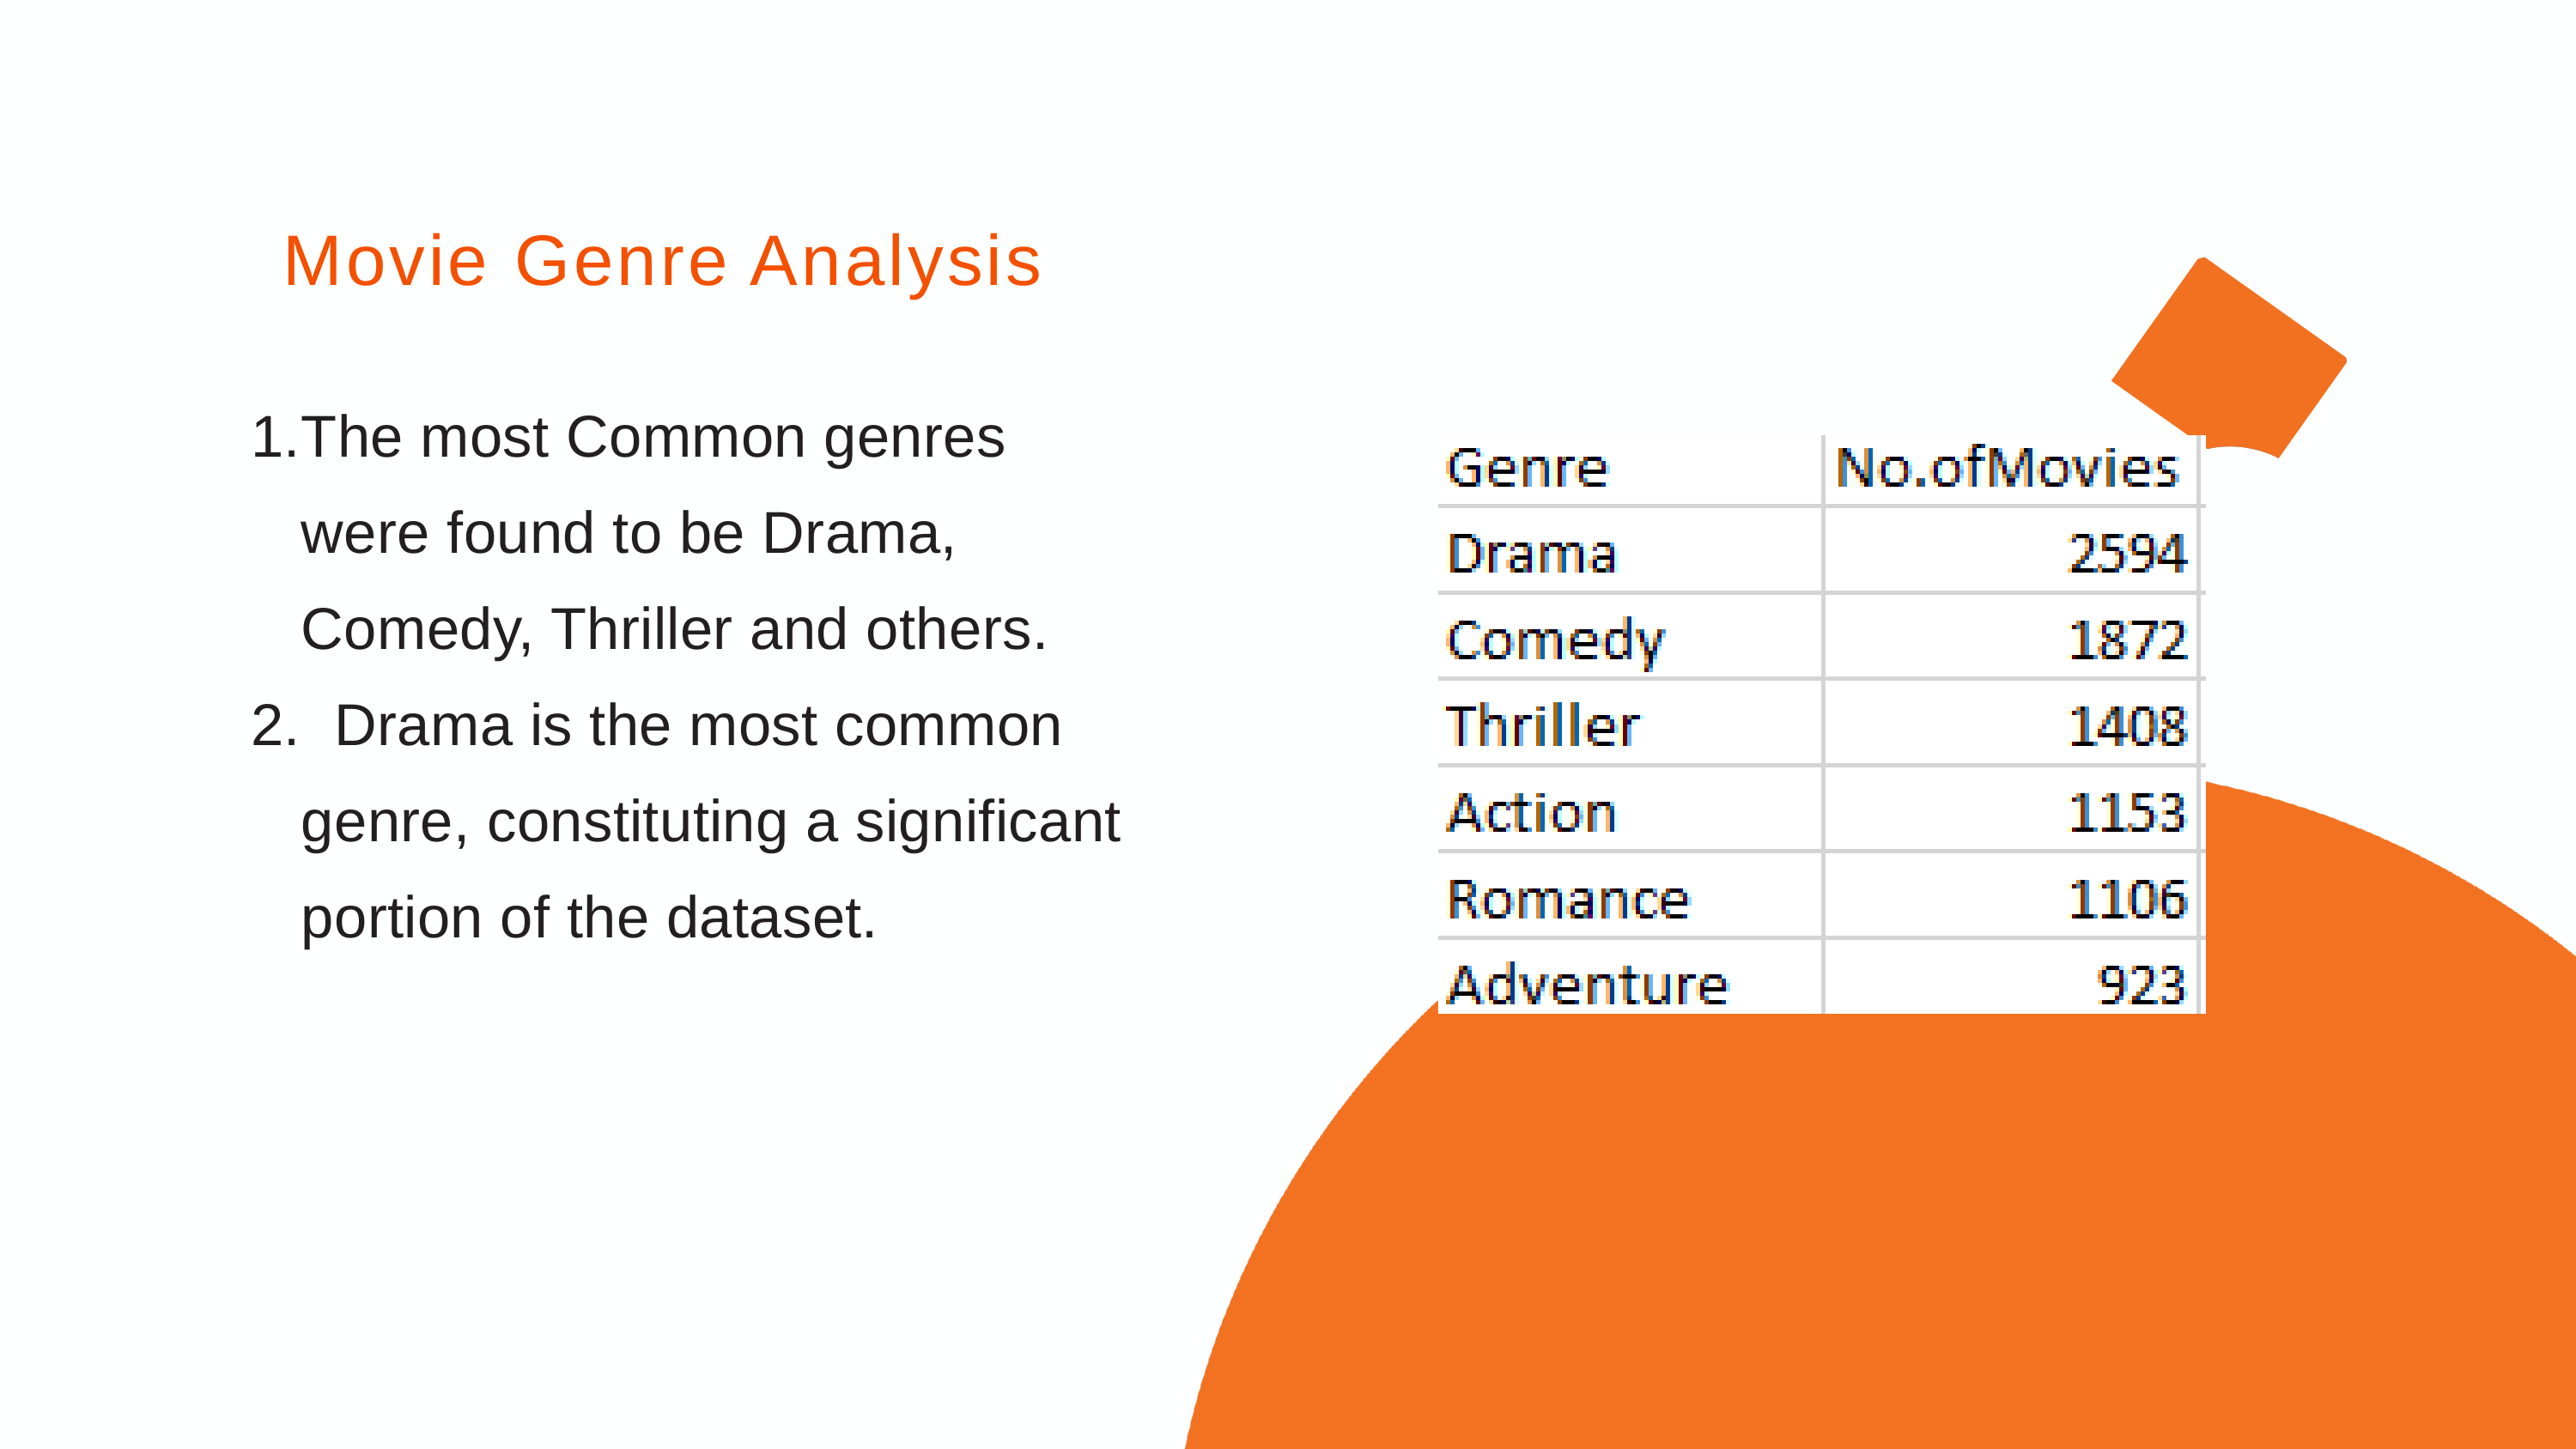

Movie Genre Analysis

The most Common genres were found to be Drama, Comedy, Thriller and others.
  Drama is the most common genre, constituting a significant portion of the dataset.